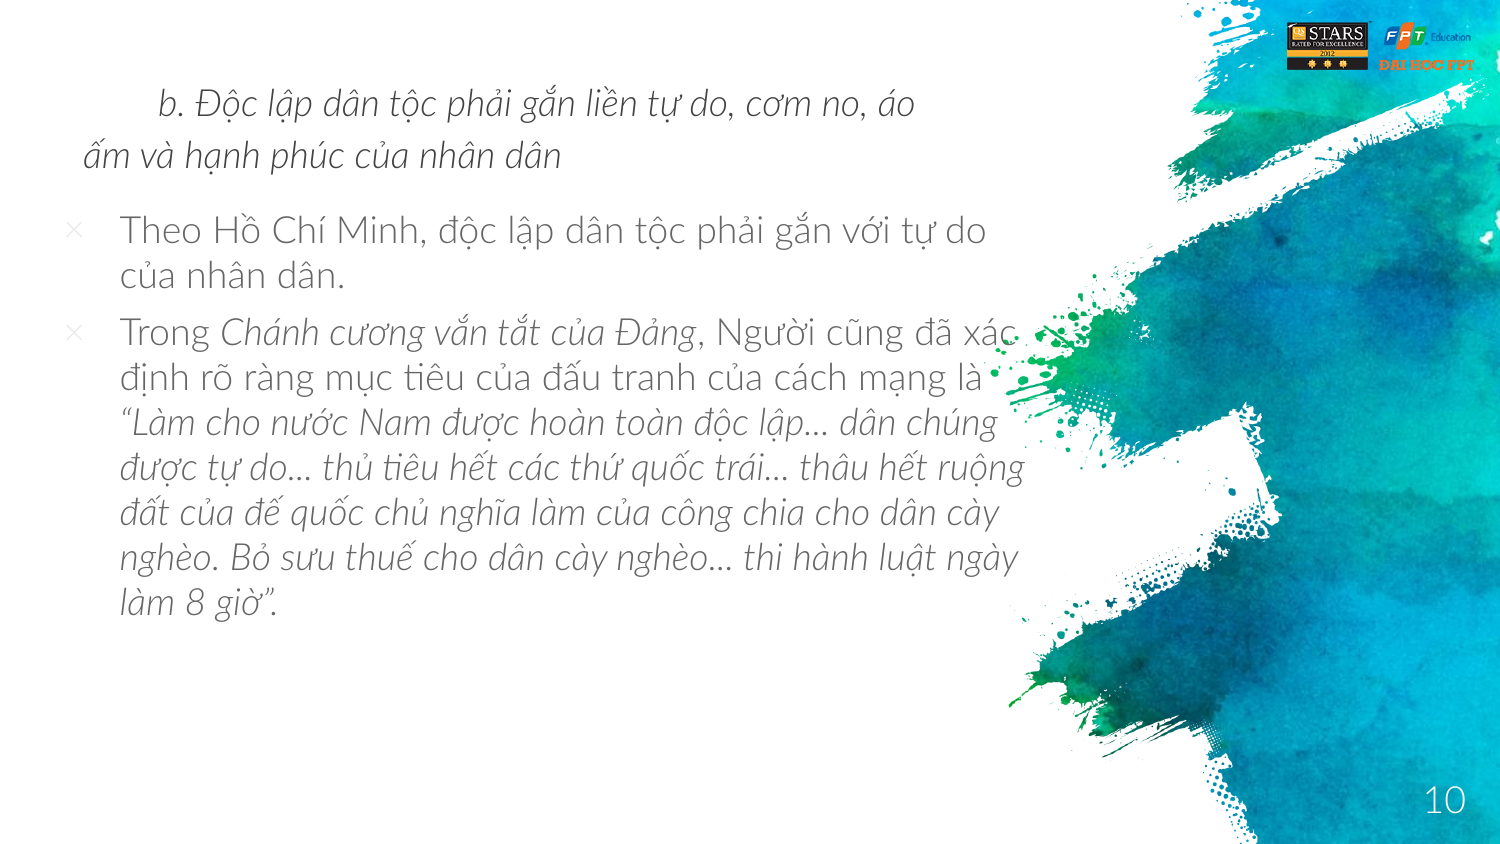

# b. Độc lập dân tộc phải gắn liền tự do, cơm no, áo ấm và hạnh phúc của nhân dân
Theo Hồ Chí Minh, độc lập dân tộc phải gắn với tự do của nhân dân.
Trong Chánh cương vắn tắt của Đảng, Người cũng đã xác định rõ ràng mục tiêu của đấu tranh của cách mạng là “Làm cho nước Nam được hoàn toàn độc lập... dân chúng được tự do... thủ tiêu hết các thứ quốc trái... thâu hết ruộng đất của đế quốc chủ nghĩa làm của công chia cho dân cày nghèo. Bỏ sưu thuế cho dân cày nghèo... thi hành luật ngày làm 8 giờ”.
10